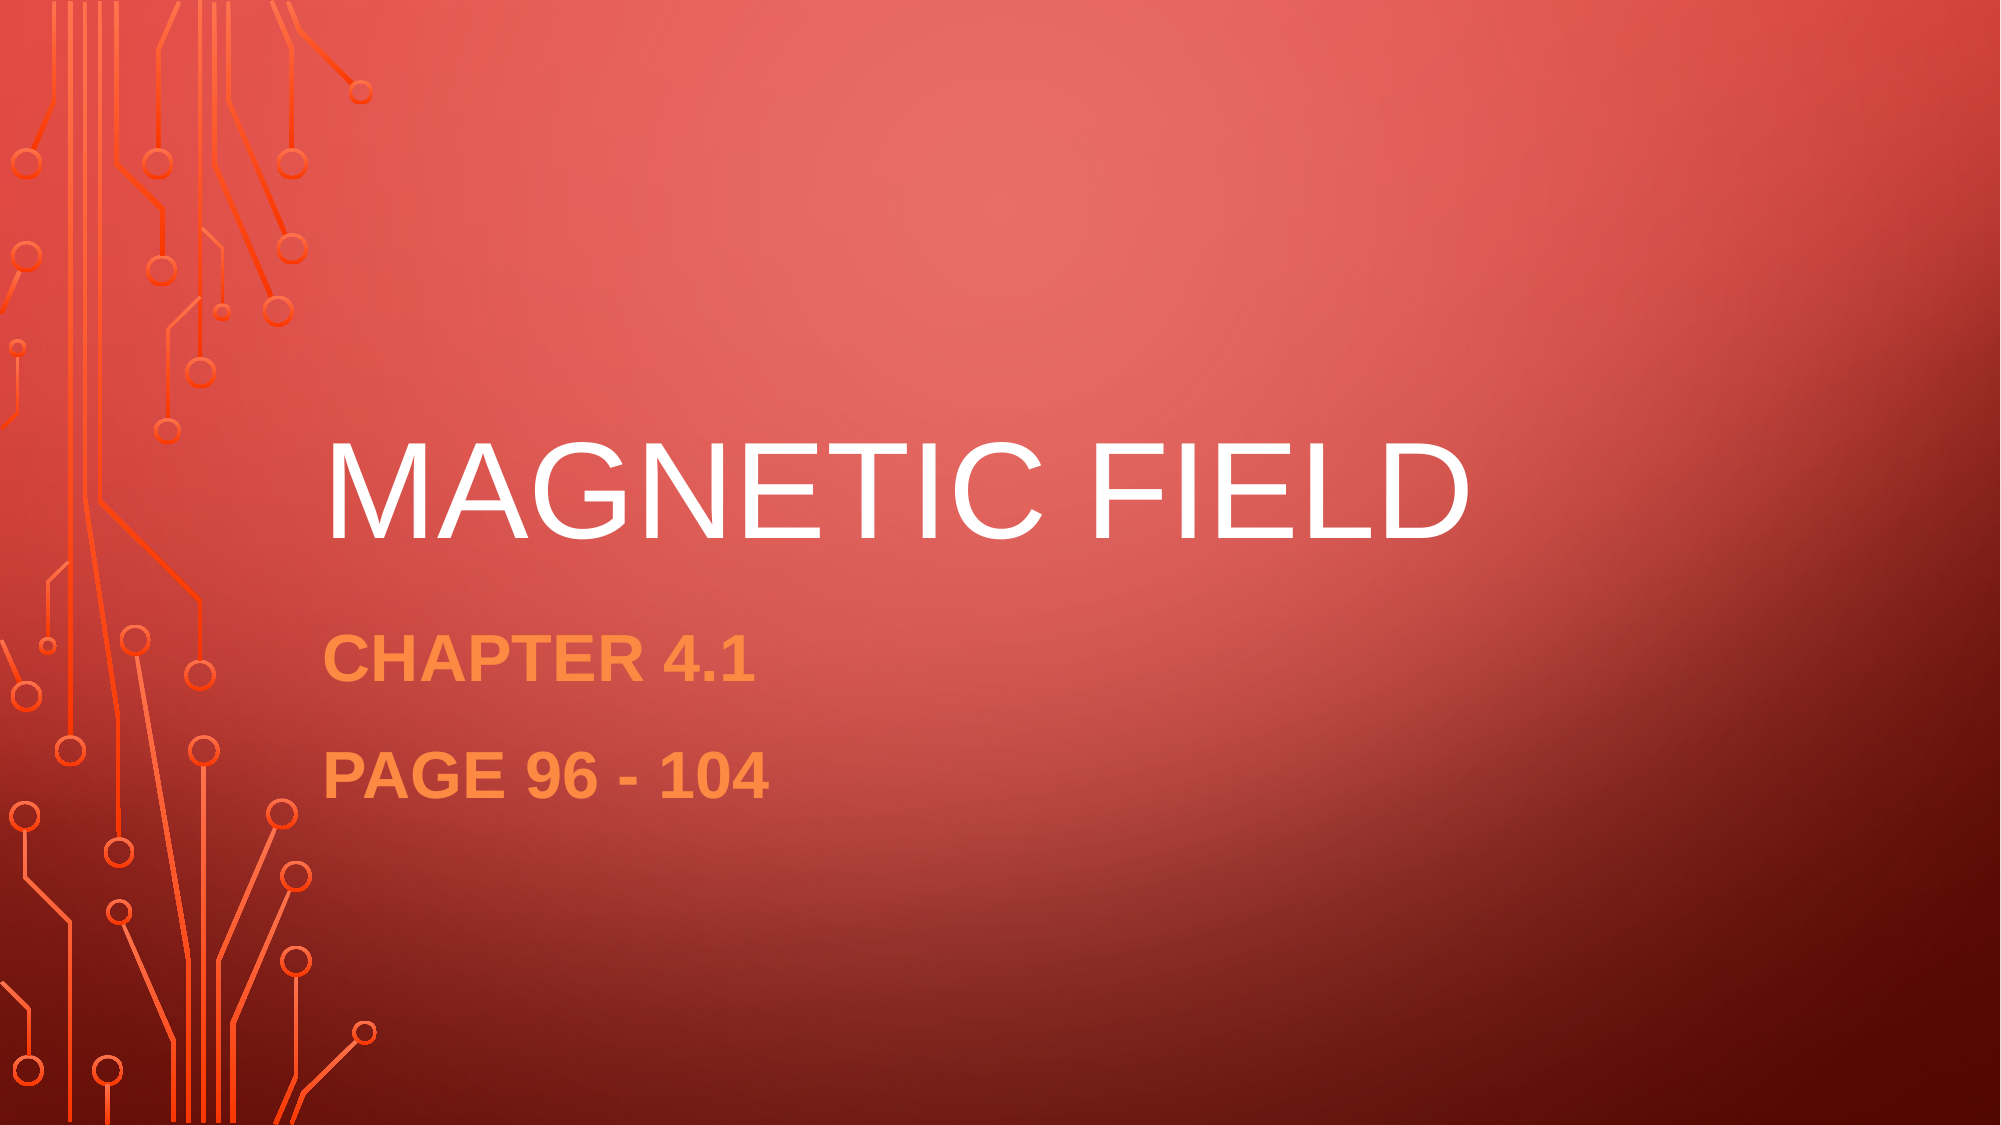

# Magnetic Field
Chapter 4.1
Page 96 - 104